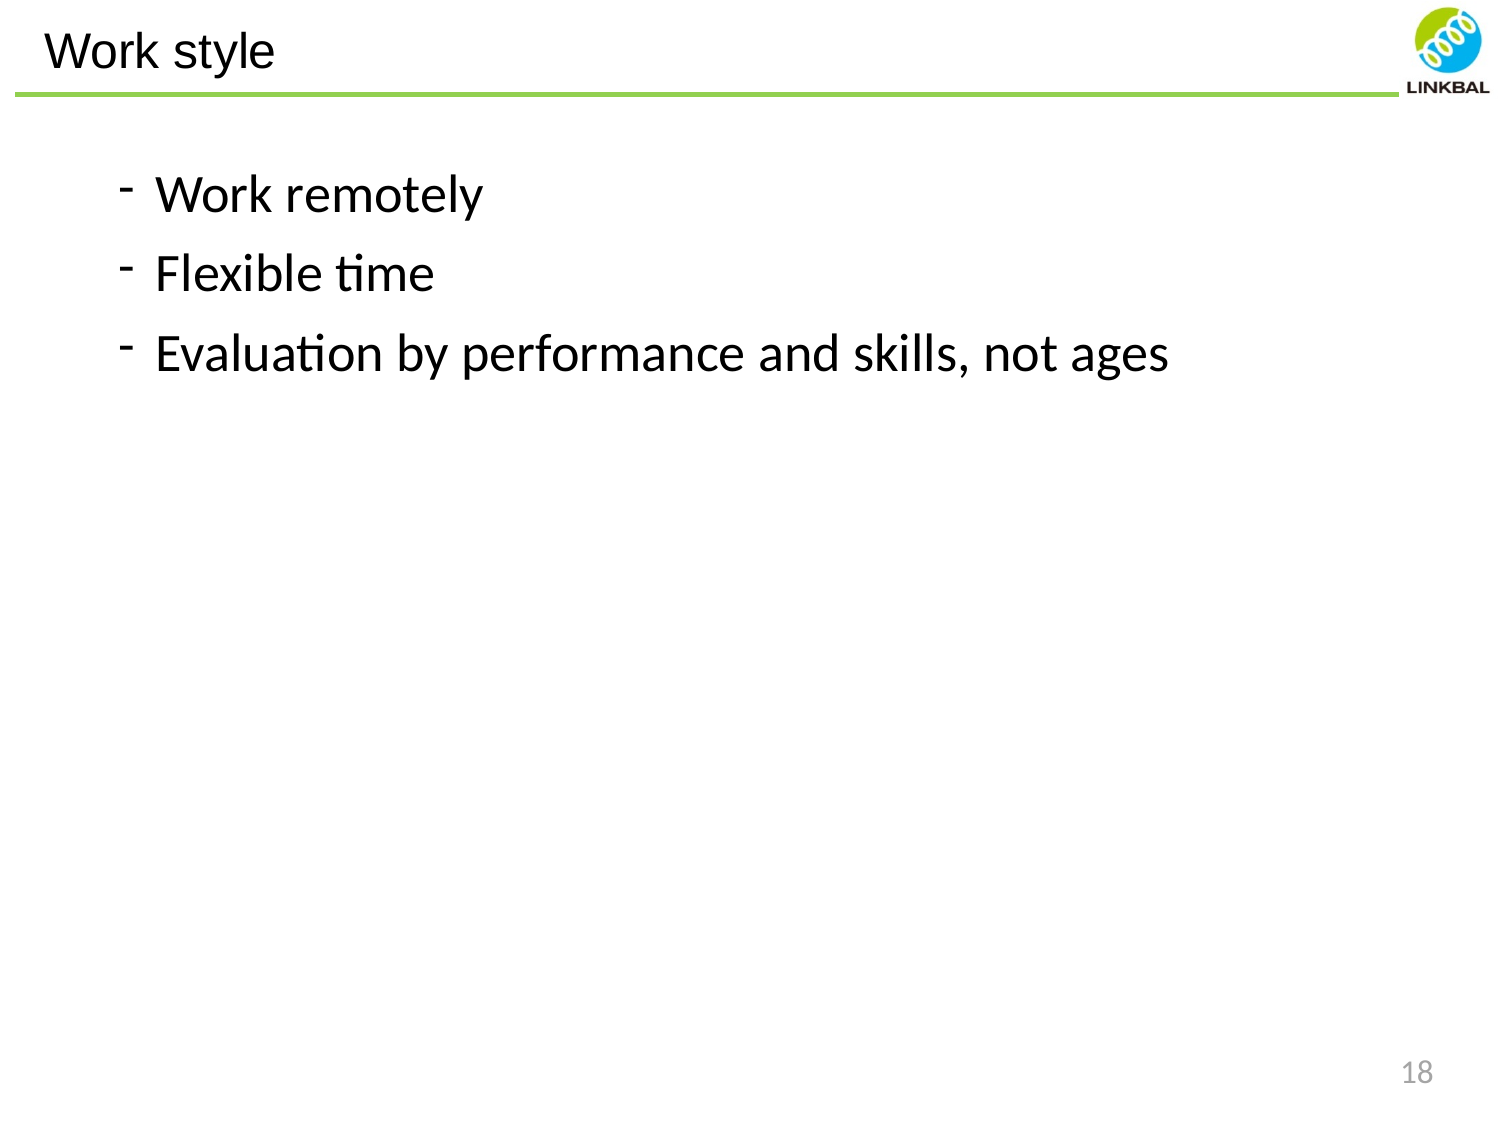

Work style
Work remotely
Flexible time
Evaluation by performance and skills, not ages